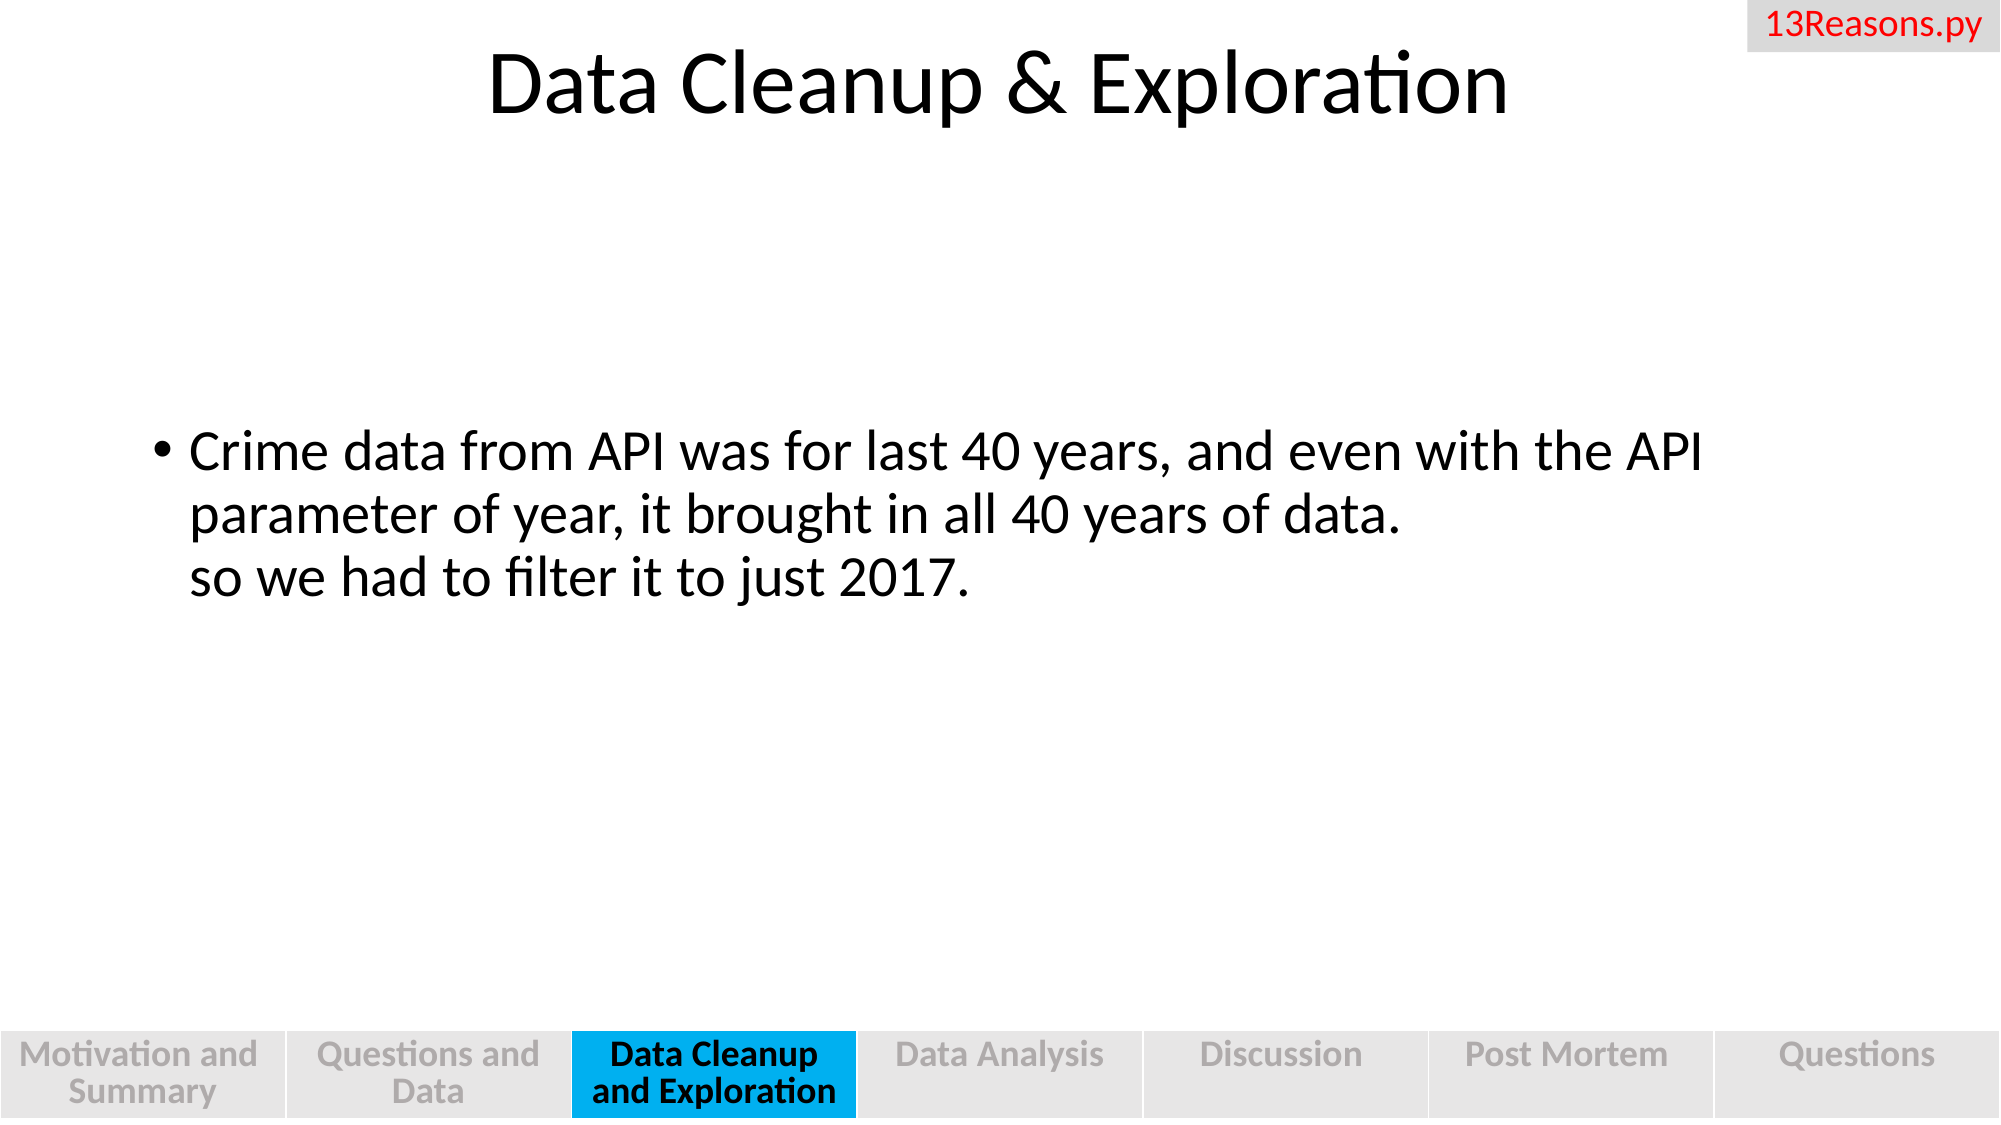

13Reasons.py
# Data Cleanup & Exploration

Crime data from API was for last 40 years, and even with the API parameter of year, it brought in all 40 years of data.
so we had to filter it to just 2017.

| Motivation and Summary | Questions and Data | Data Cleanup and Exploration | Data Analysis | Discussion | Post Mortem | Questions |
| --- | --- | --- | --- | --- | --- | --- |